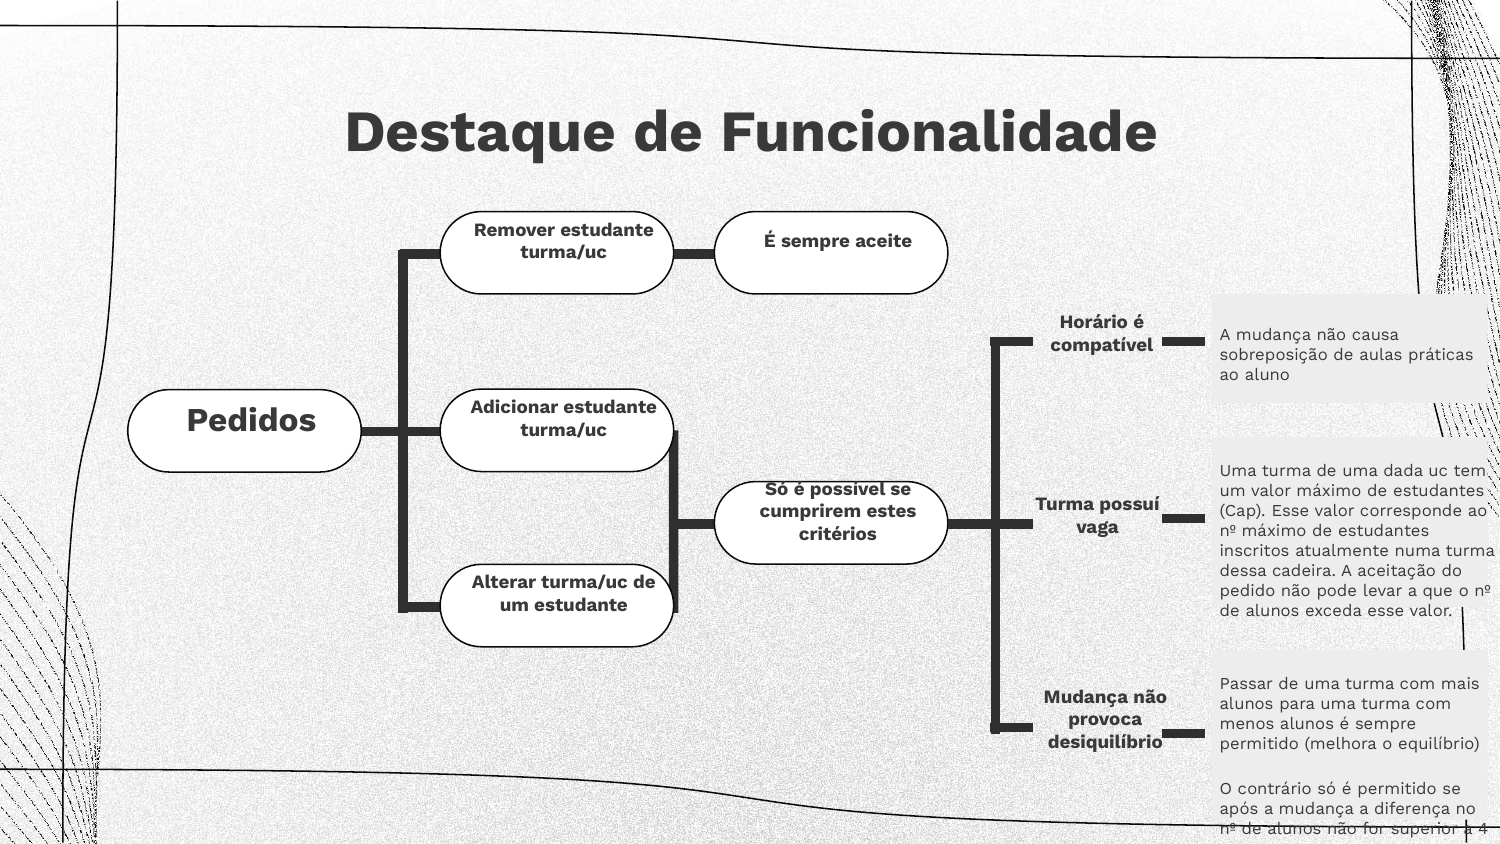

# Destaque de Funcionalidade
Remover estudante turma/uc

É sempre aceite

Horário é compatível

A mudança não causa sobreposição de aulas práticas ao aluno
Adicionar estudante turma/uc

Pedidos

Só é possível se cumprirem estes critérios

Turma possuí vaga
Uma turma de uma dada uc tem um valor máximo de estudantes (Cap). Esse valor corresponde ao nº máximo de estudantes inscritos atualmente numa turma dessa cadeira. A aceitação do pedido não pode levar a que o nº de alunos exceda esse valor.
Alterar turma/uc de um estudante

Mudança não provoca desiquilíbrio
Passar de uma turma com mais alunos para uma turma com menos alunos é sempre permitido (melhora o equilíbrio)
O contrário só é permitido se após a mudança a diferença no nº de alunos não for superior a 4